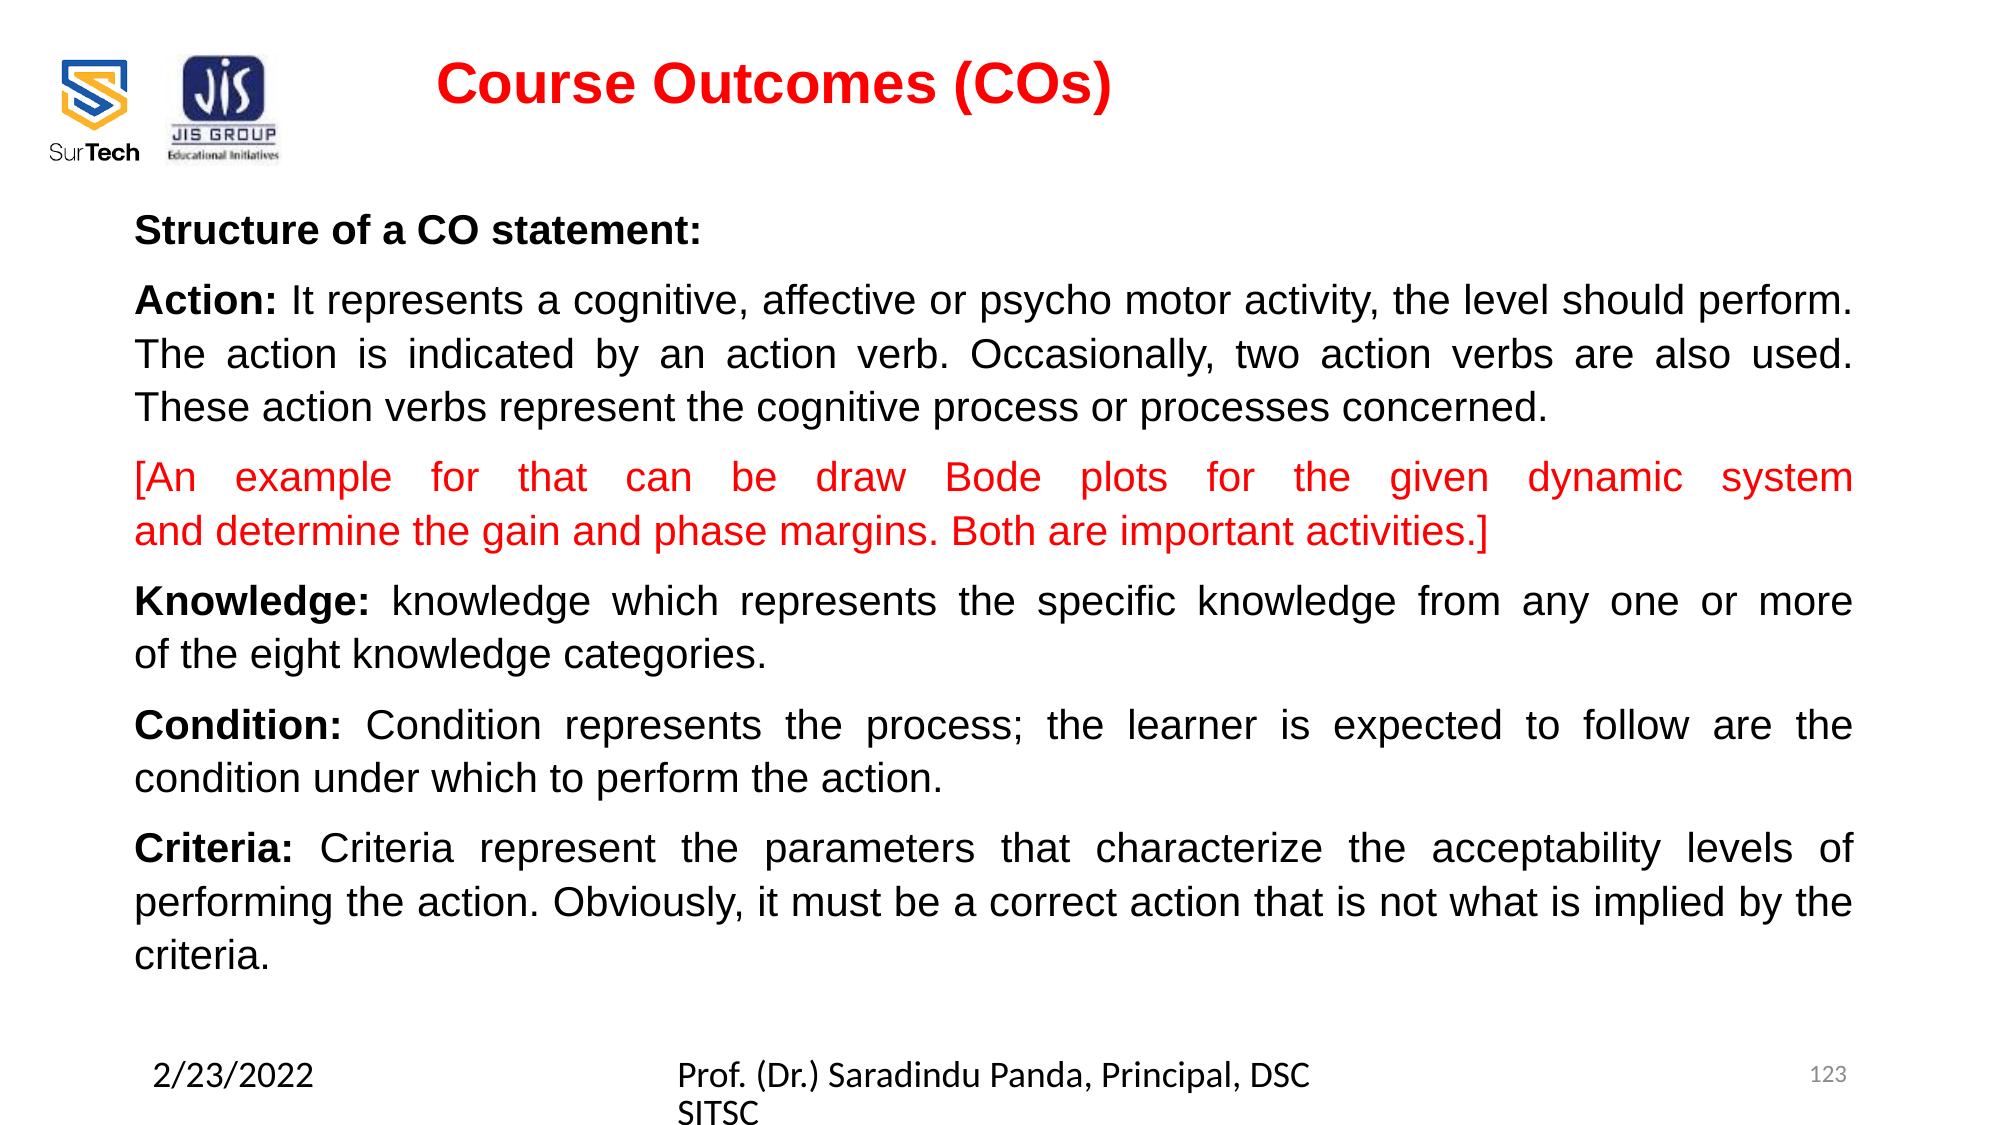

Course Outcomes (COs)
Structure of a CO statement:
Action: It represents a cognitive, affective or psycho motor activity, the level should perform. The action is indicated by an action verb. Occasionally, two action verbs are also used. These action verbs represent the cognitive process or processes concerned.
[An example for that can be draw Bode plots for the given dynamic system
and determine the gain and phase margins. Both are important activities.]
Knowledge: knowledge which represents the specific knowledge from any one or more
of the eight knowledge categories.
Condition: Condition represents the process; the learner is expected to follow are the condition under which to perform the action.
Criteria: Criteria represent the parameters that characterize the acceptability levels of performing the action. Obviously, it must be a correct action that is not what is implied by the criteria.
2/23/2022
Prof. (Dr.) Saradindu Panda, Principal, DSCSITSC
123